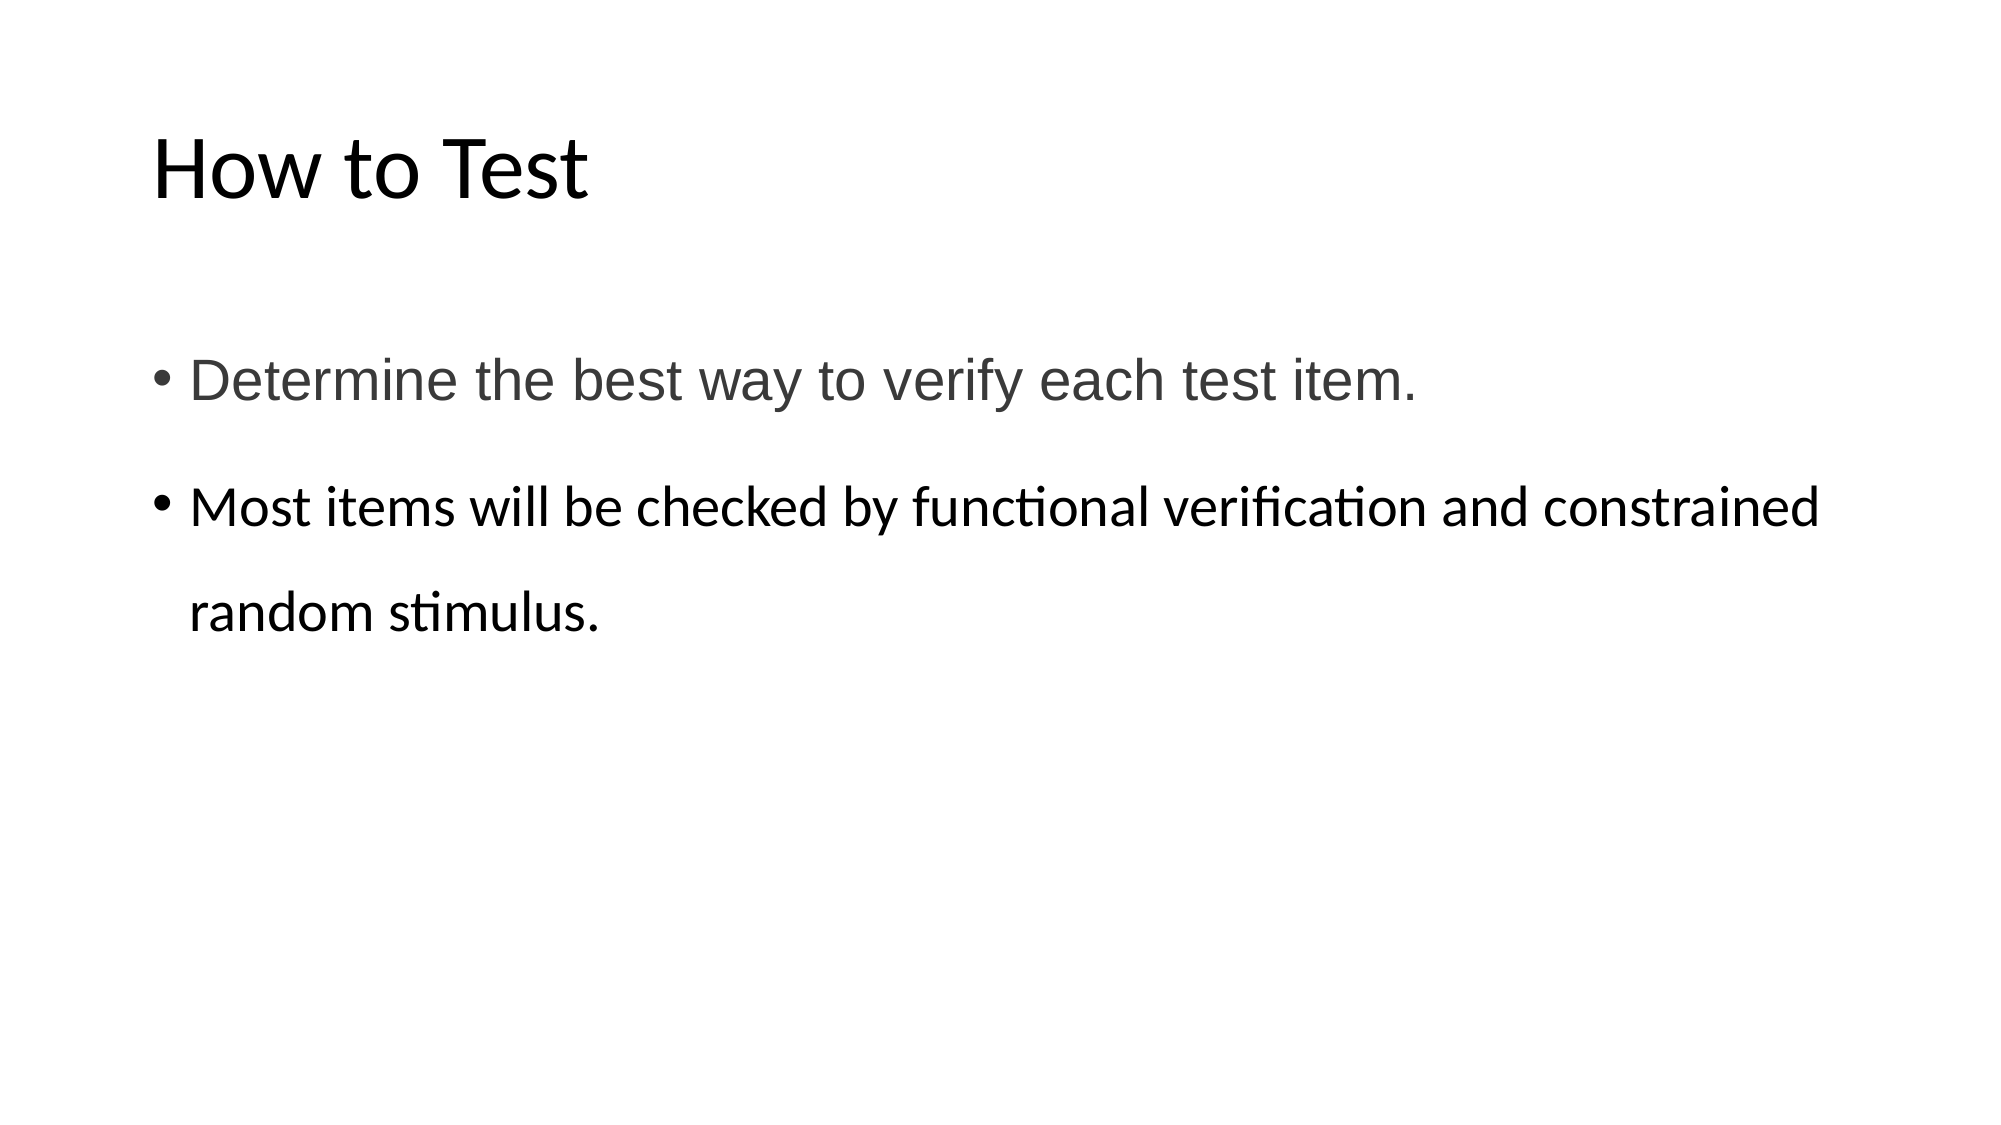

# How to Test
Determine the best way to verify each test item.
Most items will be checked by functional verification and constrained random stimulus.